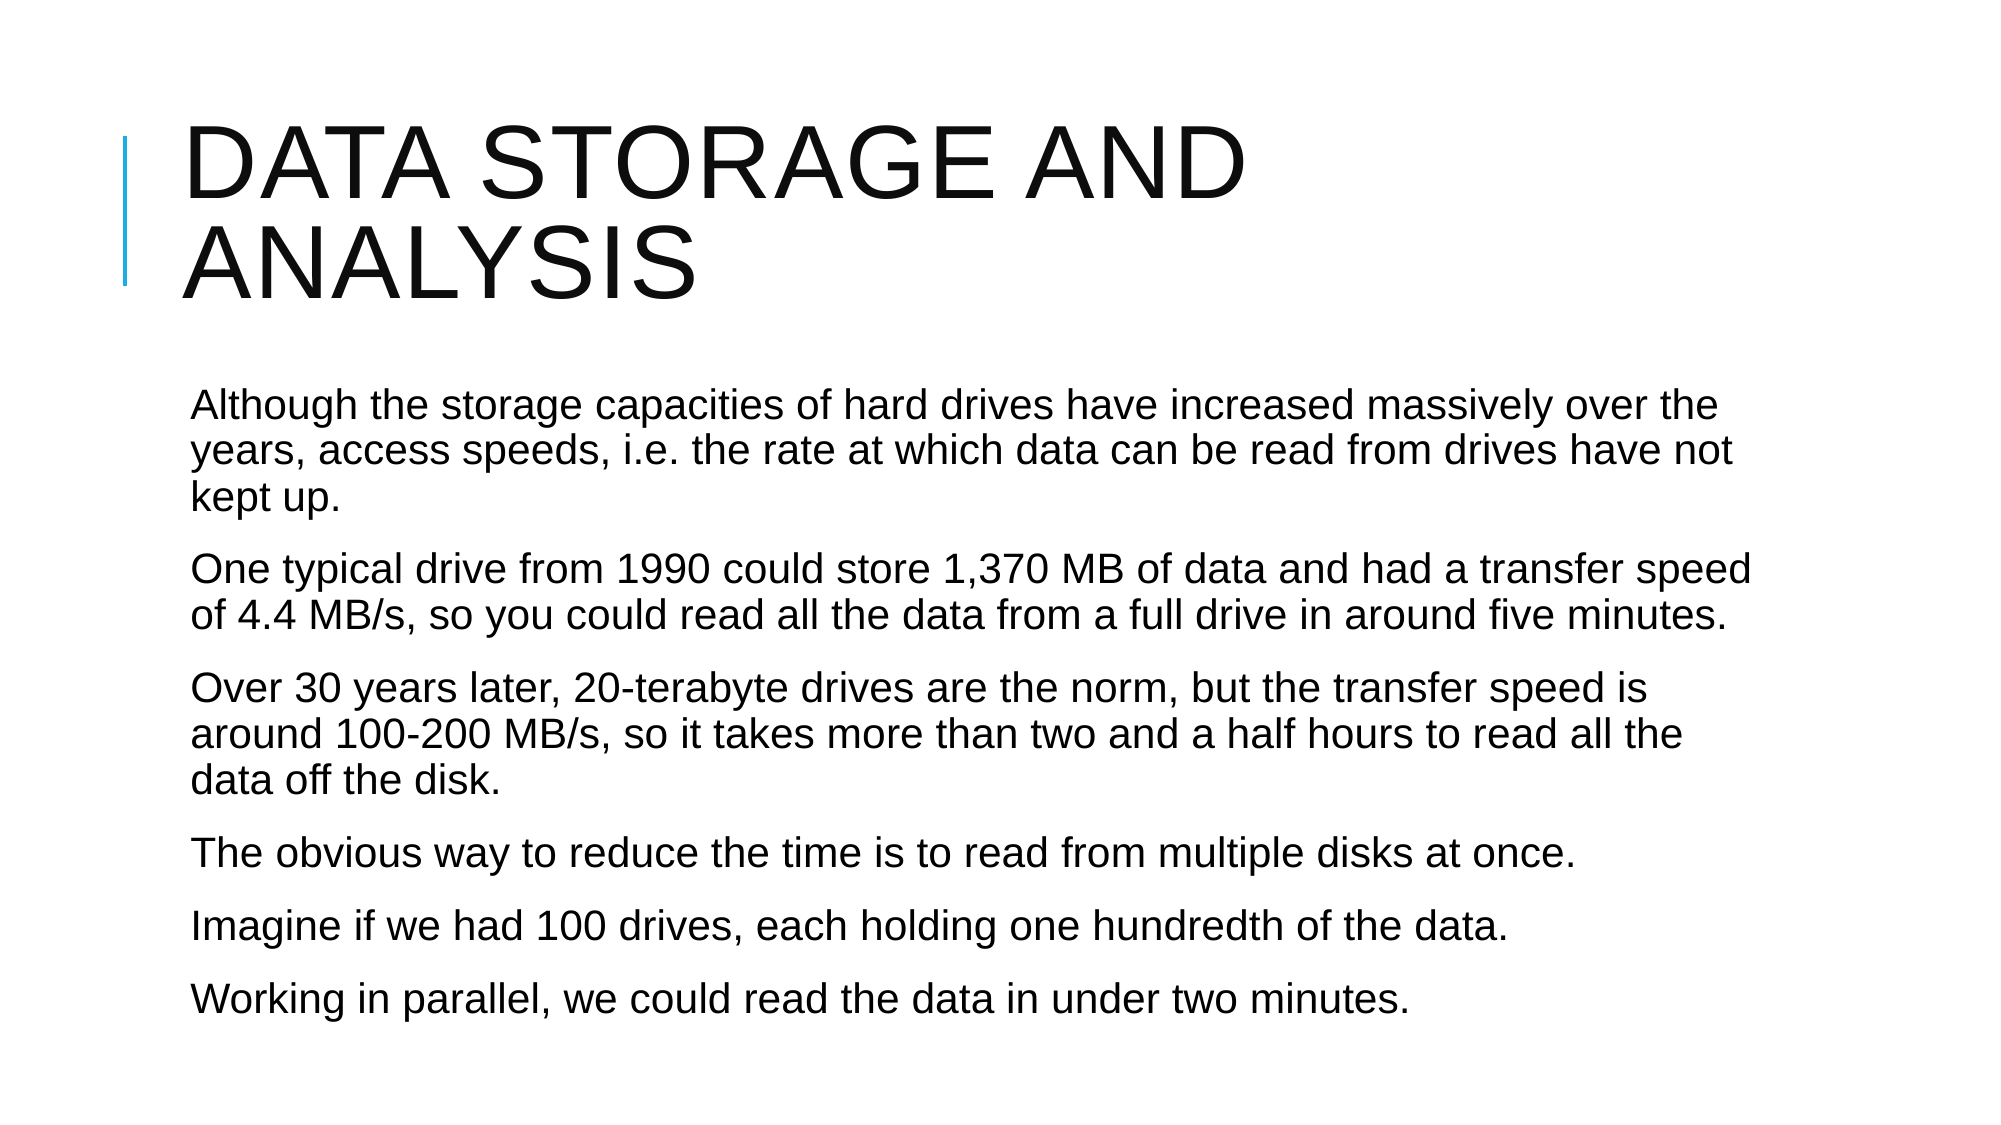

# Data storage and analysis
Although the storage capacities of hard drives have increased massively over the years, access speeds, i.e. the rate at which data can be read from drives have not kept up.
One typical drive from 1990 could store 1,370 MB of data and had a transfer speed of 4.4 MB/s, so you could read all the data from a full drive in around five minutes.
Over 30 years later, 20-terabyte drives are the norm, but the transfer speed is around 100-200 MB/s, so it takes more than two and a half hours to read all the data off the disk.
The obvious way to reduce the time is to read from multiple disks at once.
Imagine if we had 100 drives, each holding one hundredth of the data.
Working in parallel, we could read the data in under two minutes.